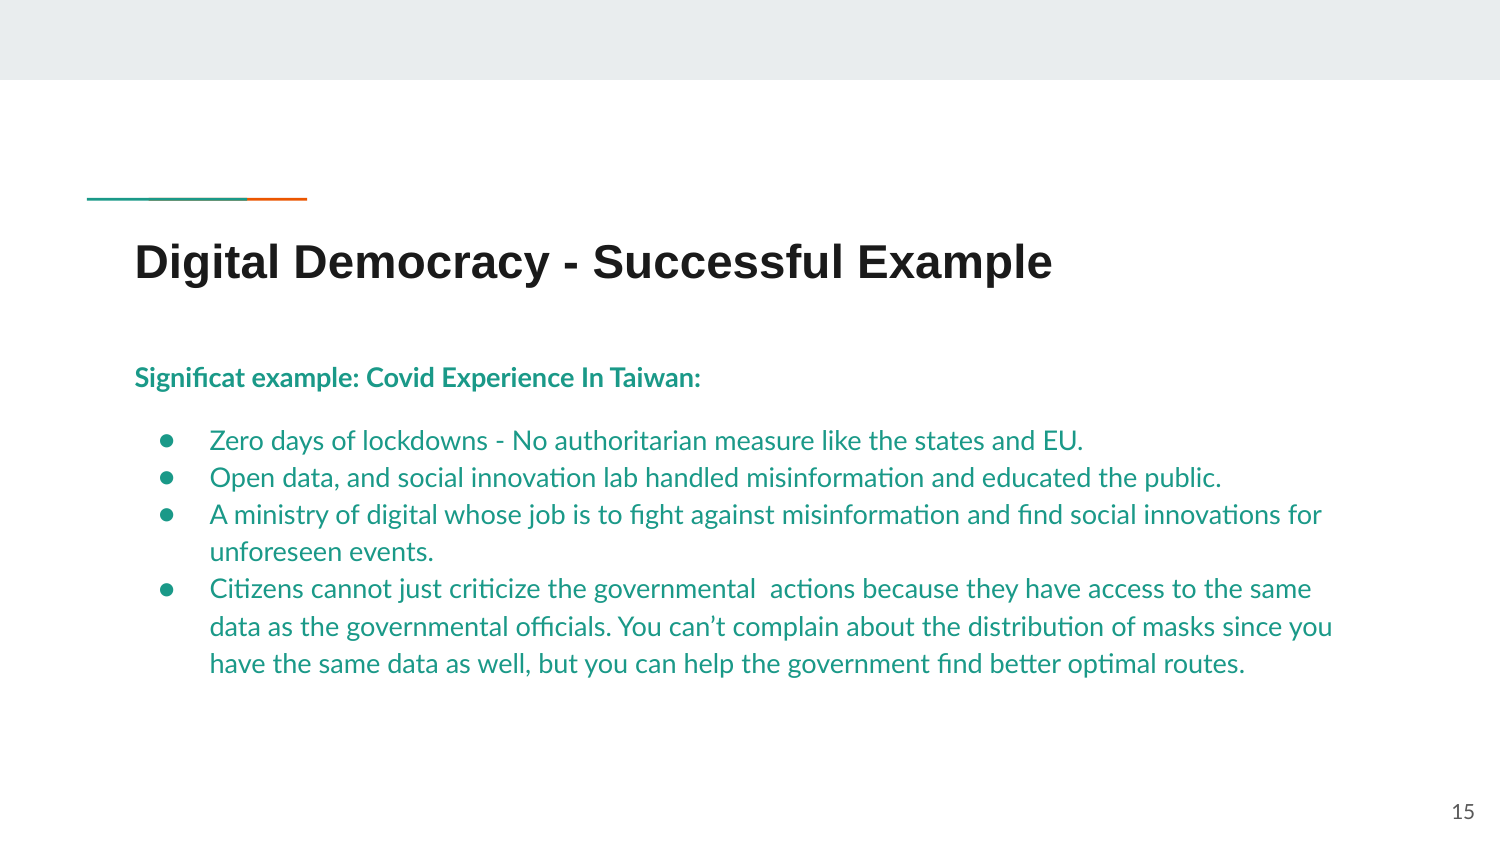

# Digital Democracy - Successful Example
Significat example: Covid Experience In Taiwan:
Zero days of lockdowns - No authoritarian measure like the states and EU.
Open data, and social innovation lab handled misinformation and educated the public.
A ministry of digital whose job is to fight against misinformation and find social innovations for unforeseen events.
Citizens cannot just criticize the governmental  actions because they have access to the same data as the governmental officials. You can’t complain about the distribution of masks since you have the same data as well, but you can help the government find better optimal routes.
15